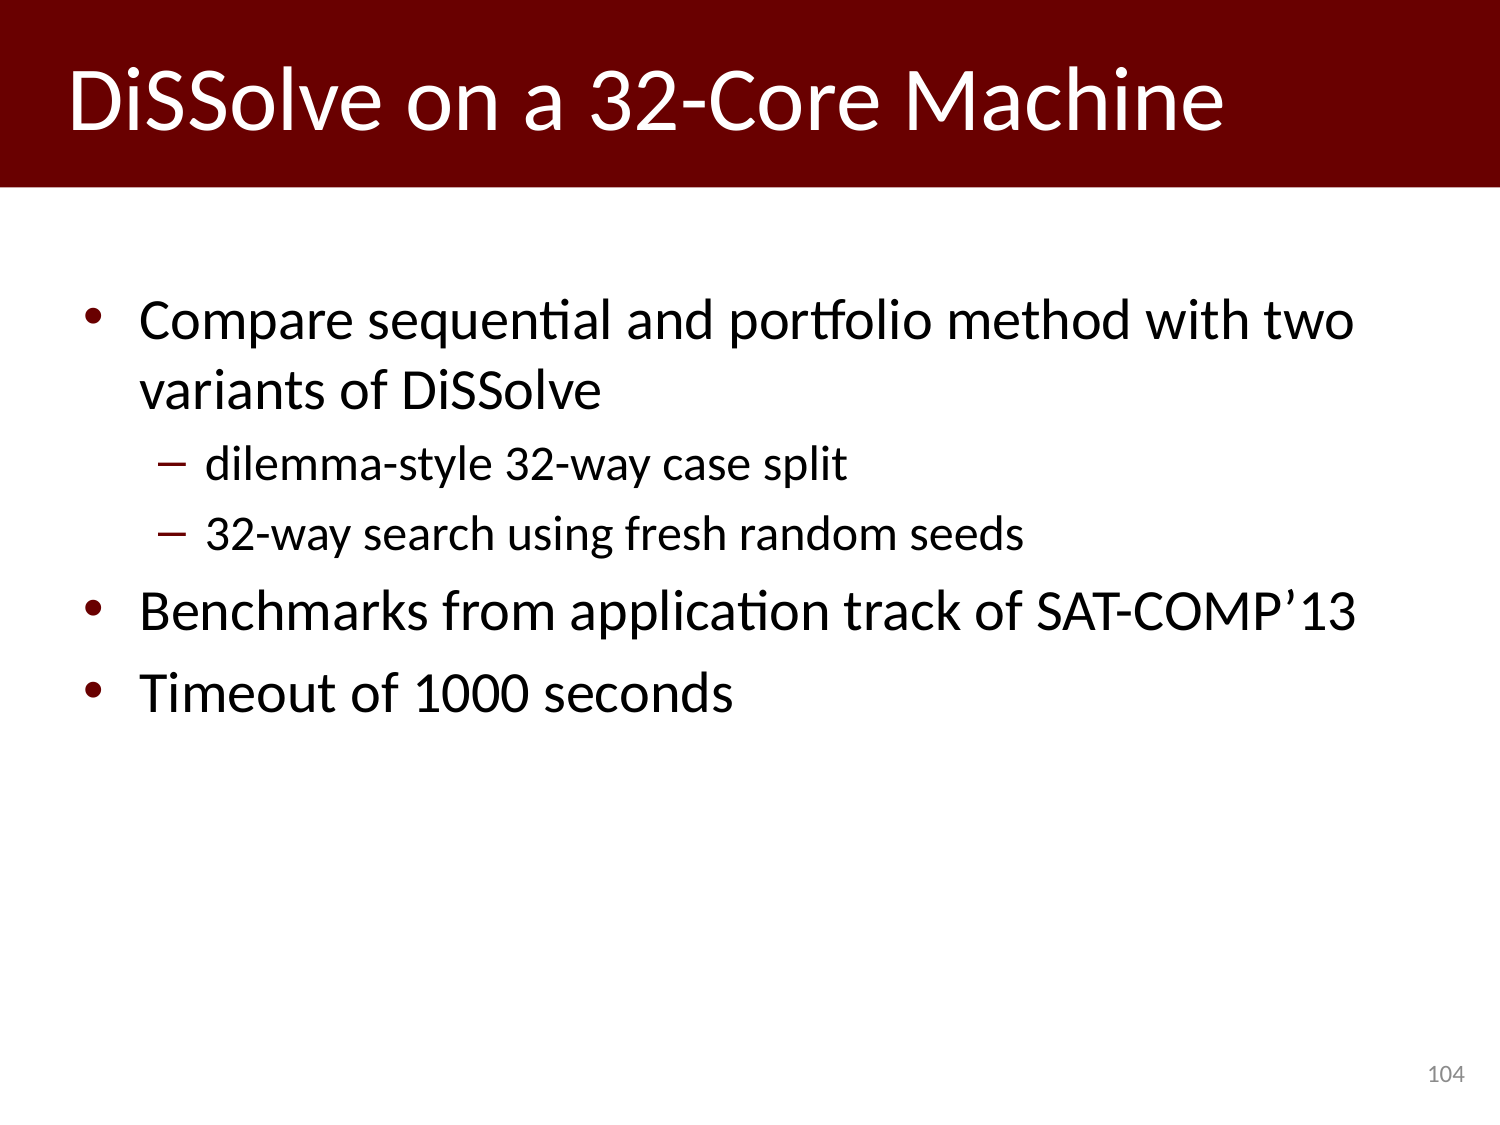

# DiSSolve on a 32-Core Machine
Compare sequential and portfolio method with two variants of DiSSolve
dilemma-style 32-way case split
32-way search using fresh random seeds
Benchmarks from application track of SAT-COMP’13
Timeout of 1000 seconds

104